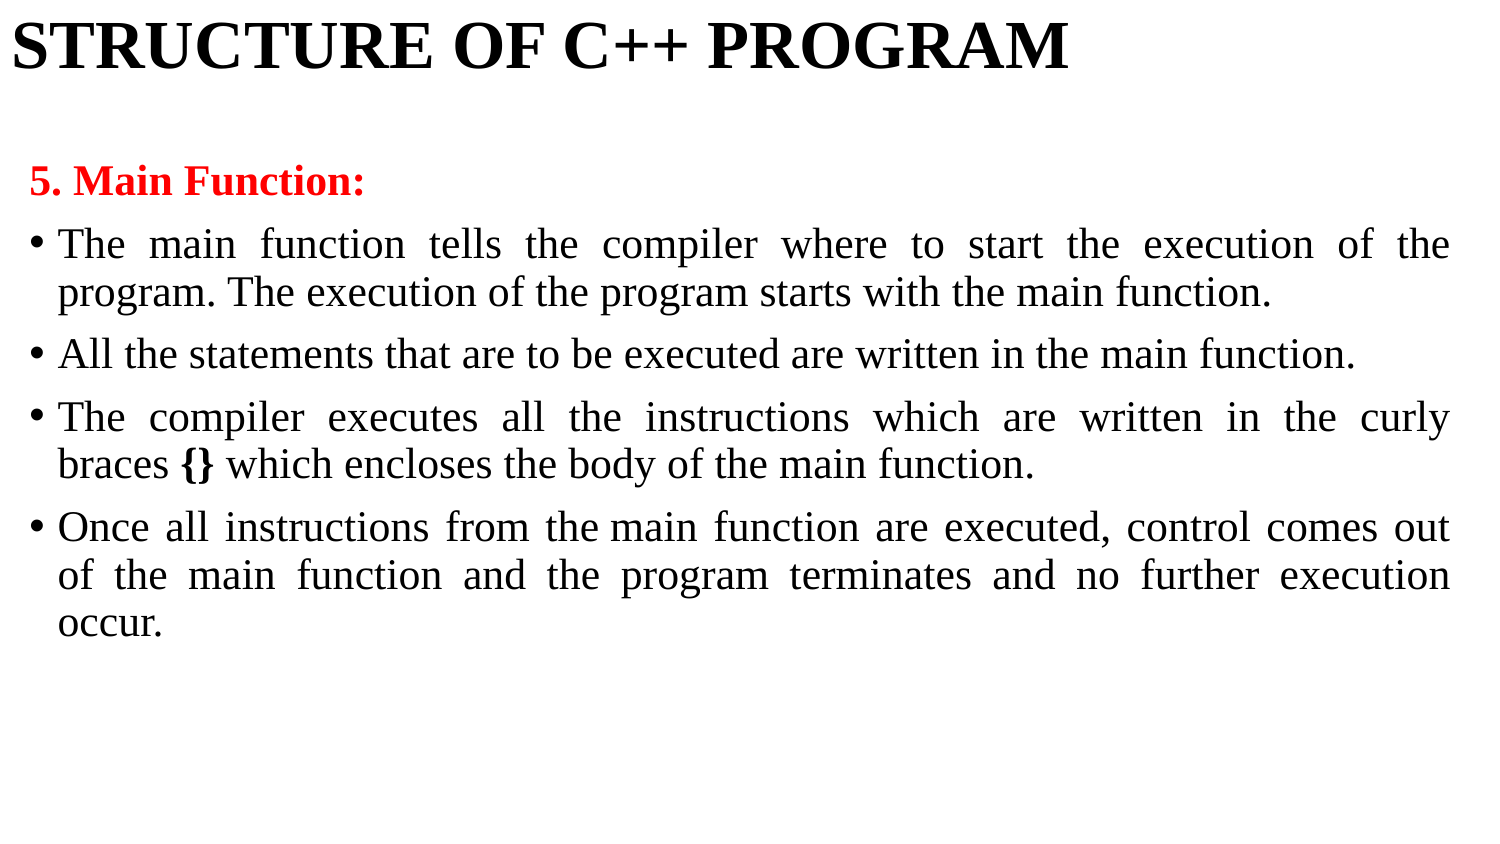

# STRUCTURE OF C++ PROGRAM
5. Main Function:
The main function tells the compiler where to start the execution of the program. The execution of the program starts with the main function.
All the statements that are to be executed are written in the main function.
The compiler executes all the instructions which are written in the curly braces {} which encloses the body of the main function.
Once all instructions from the main function are executed, control comes out of the main function and the program terminates and no further execution occur.